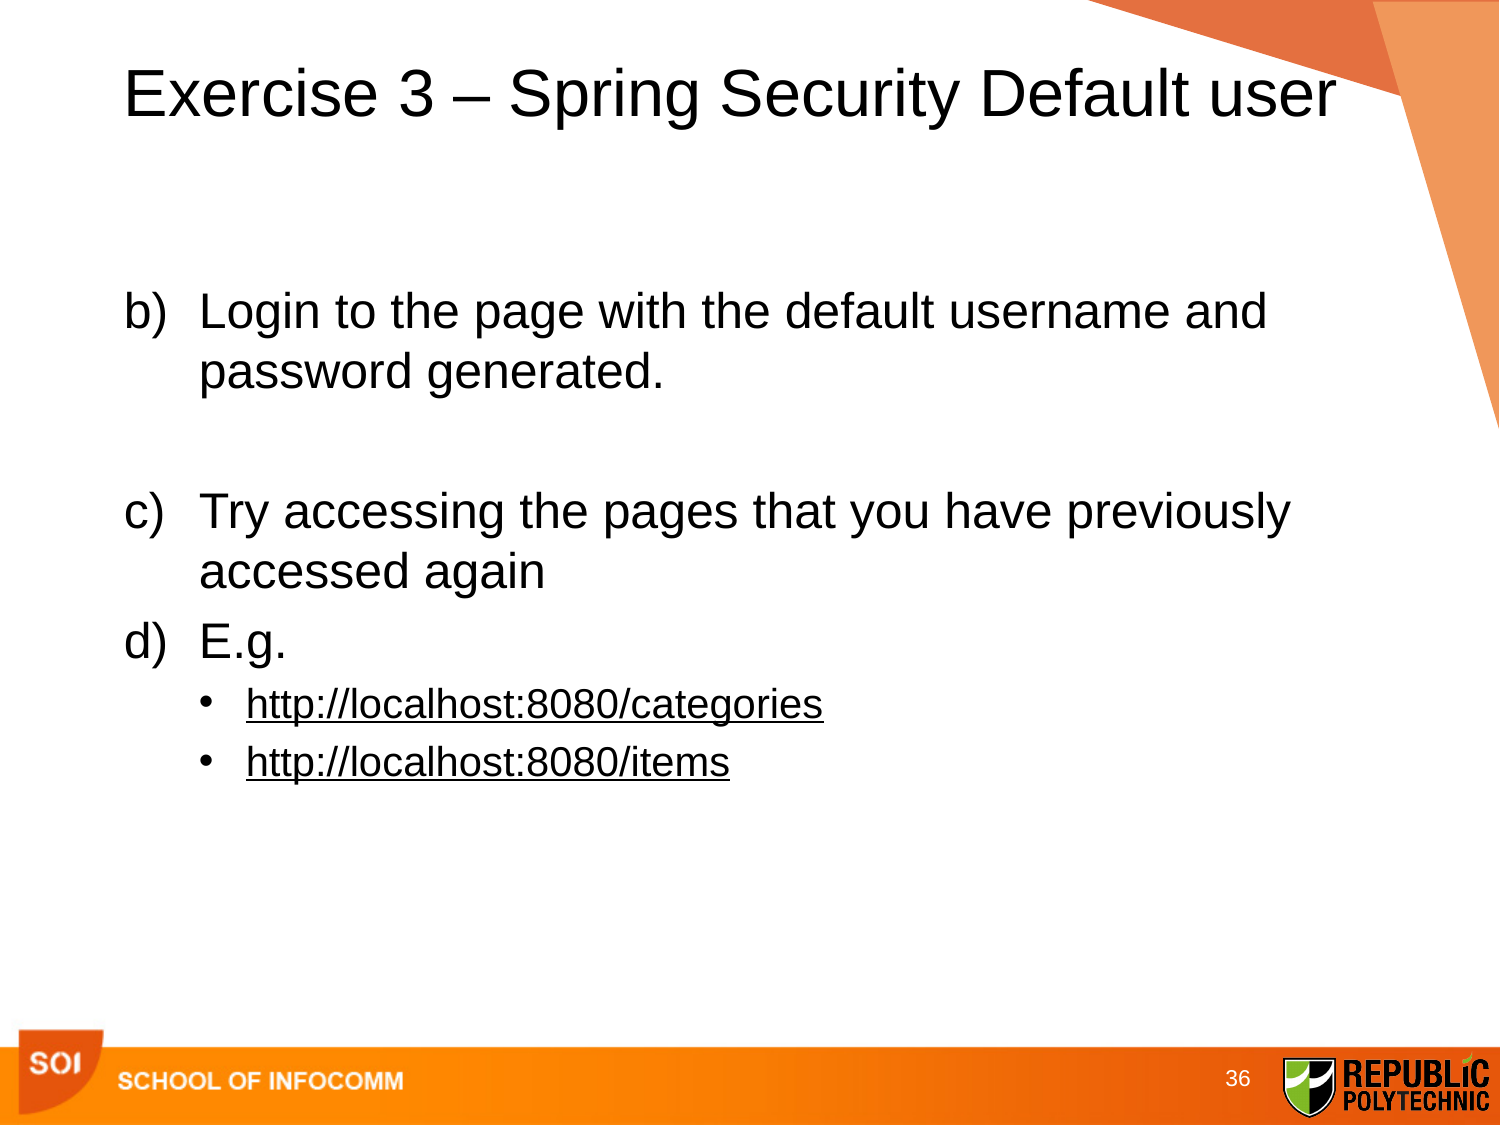

# Exercise 3 – Spring Security Default user
Login to the page with the default username and password generated.

Try accessing the pages that you have previously accessed again
E.g.
http://localhost:8080/categories
http://localhost:8080/items

36